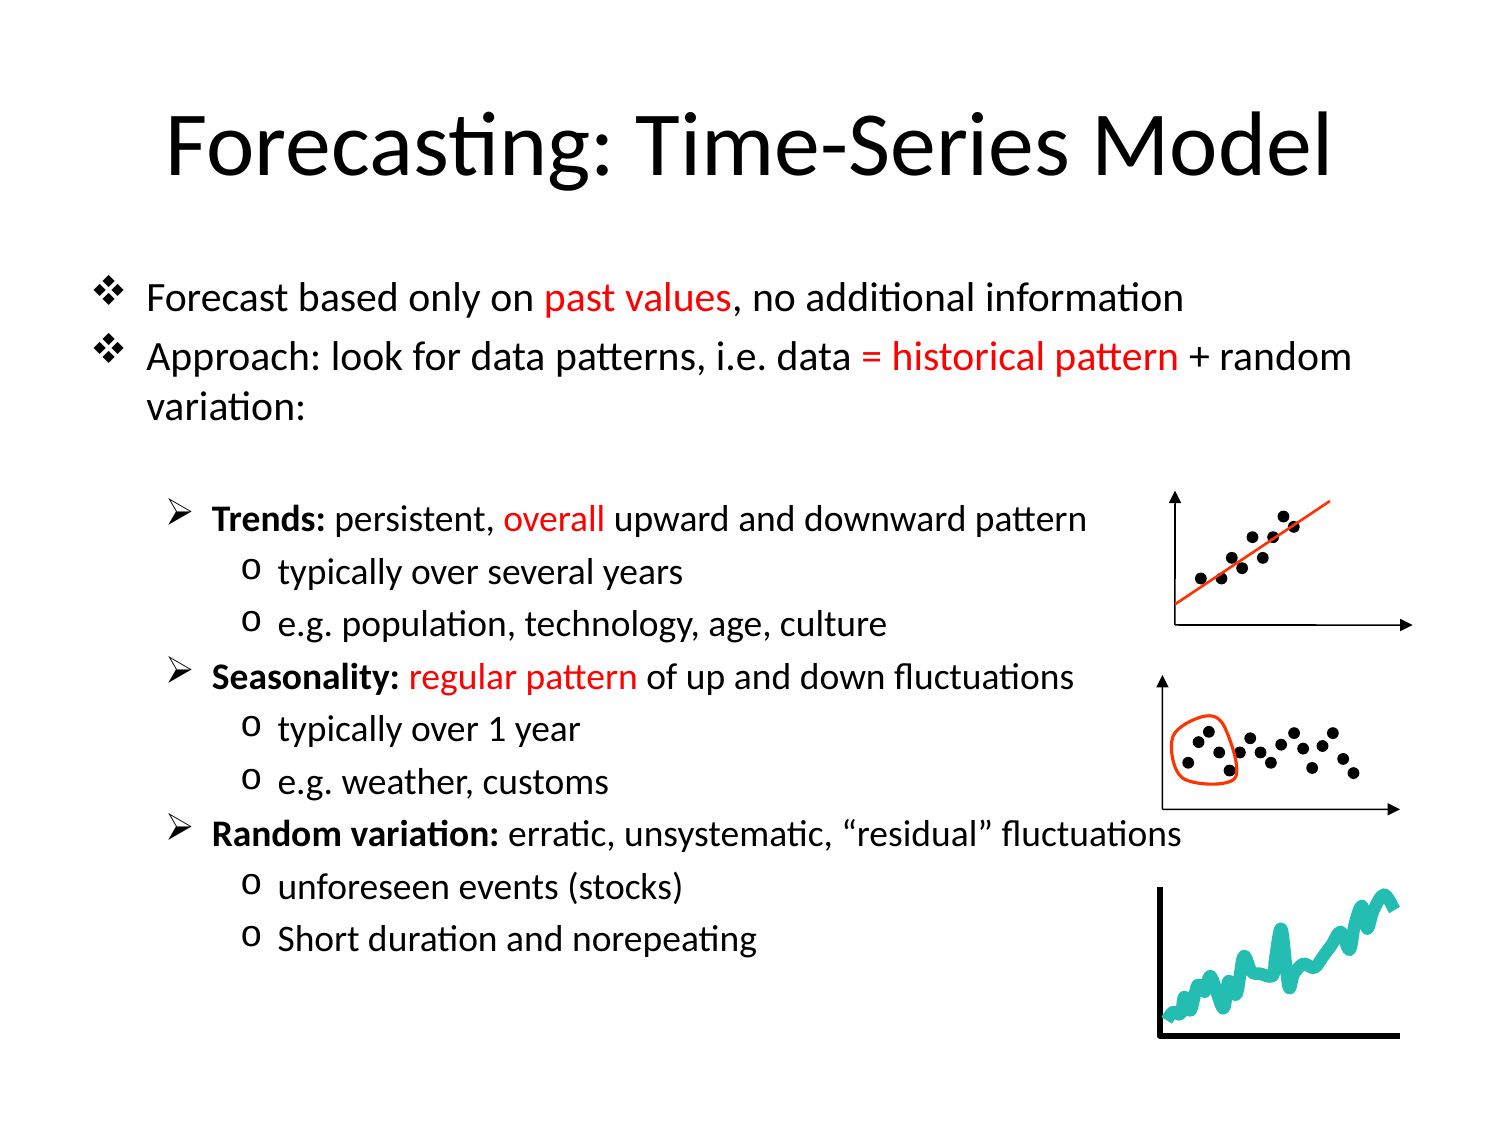

# Forecasting: Time-Series Model
Forecast based only on past values, no additional information
Approach: look for data patterns, i.e. data = historical pattern + random variation:

Trends: persistent, overall upward and downward pattern
typically over several years
e.g. population, technology, age, culture
Seasonality: regular pattern of up and down fluctuations
typically over 1 year
e.g. weather, customs
Random variation: erratic, unsystematic, “residual” fluctuations
unforeseen events (stocks)
Short duration and norepeating